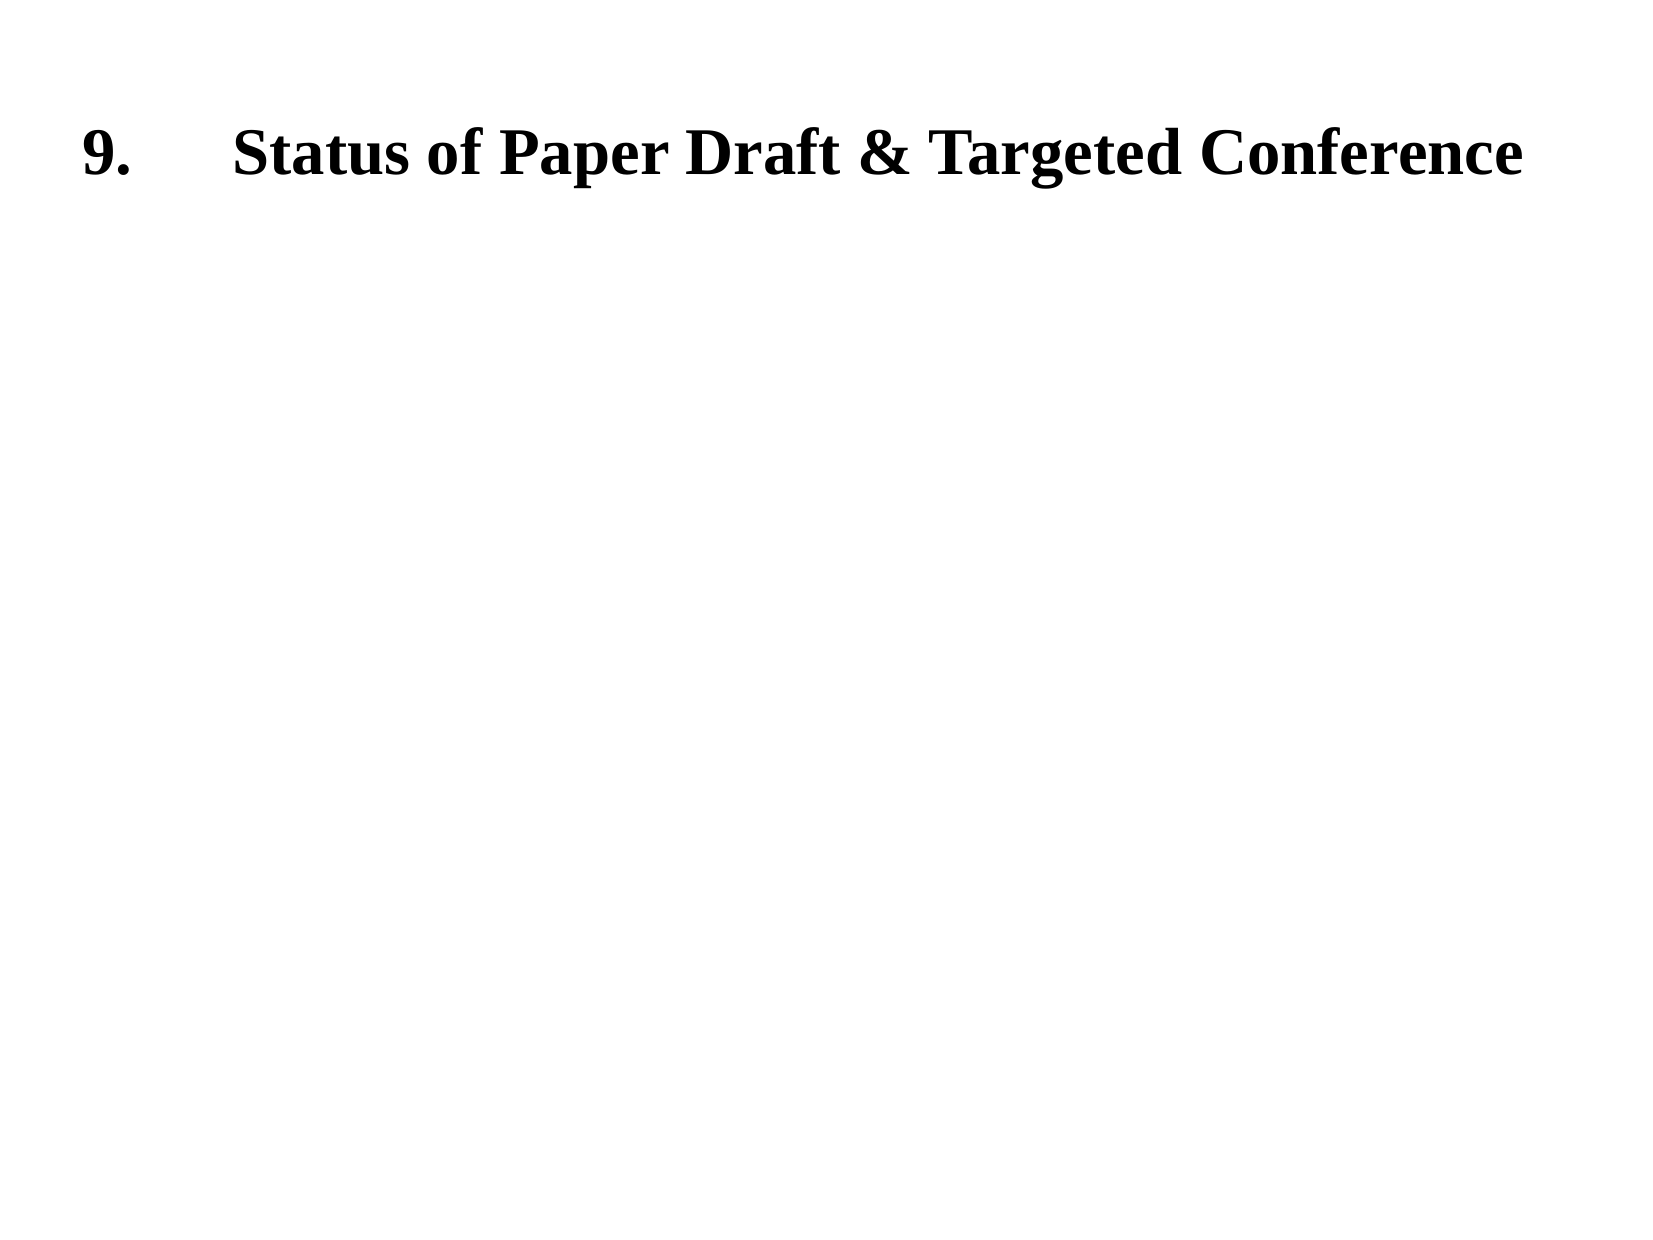

# 9.	Status of Paper Draft & Targeted Conference